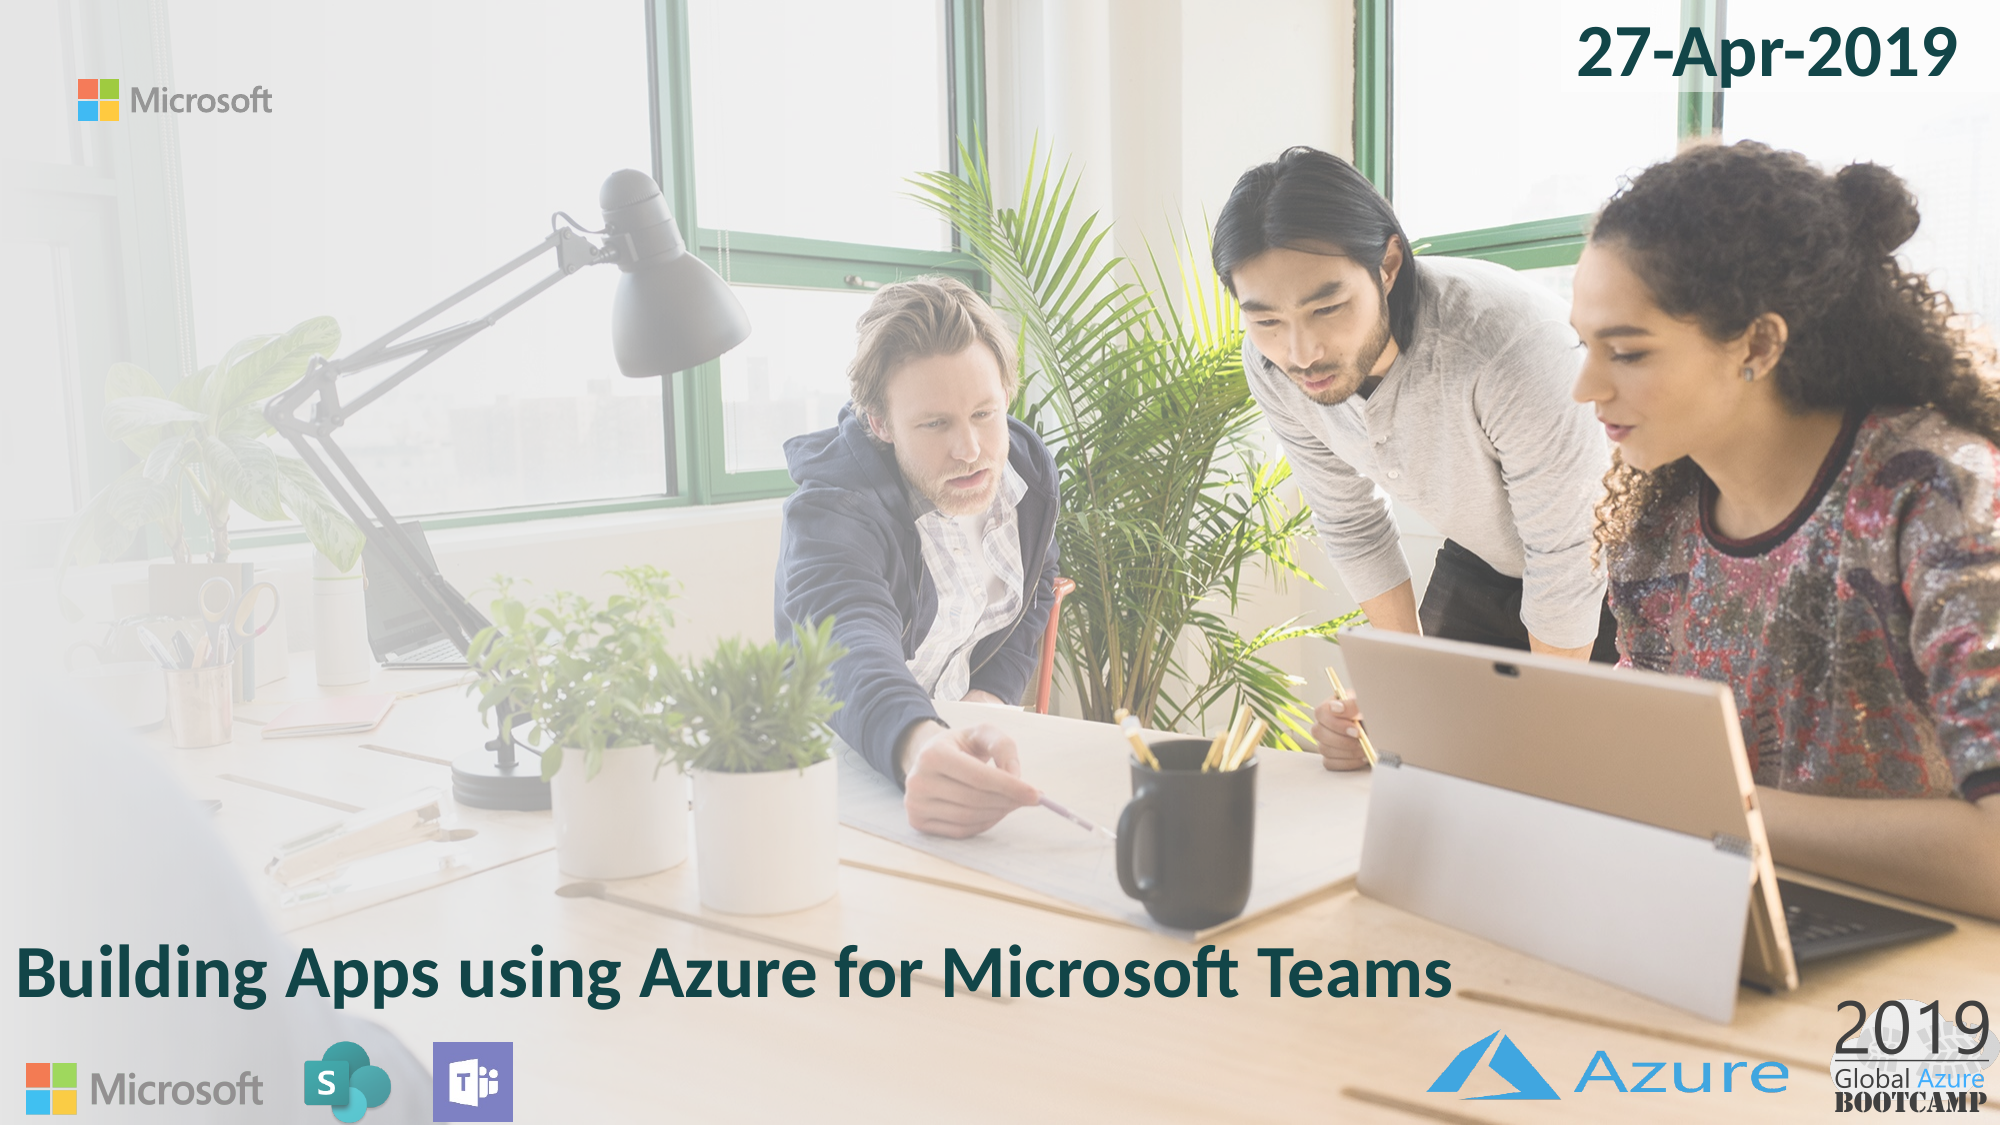

27-Apr-2019

Building Apps using Azure for Microsoft Teams